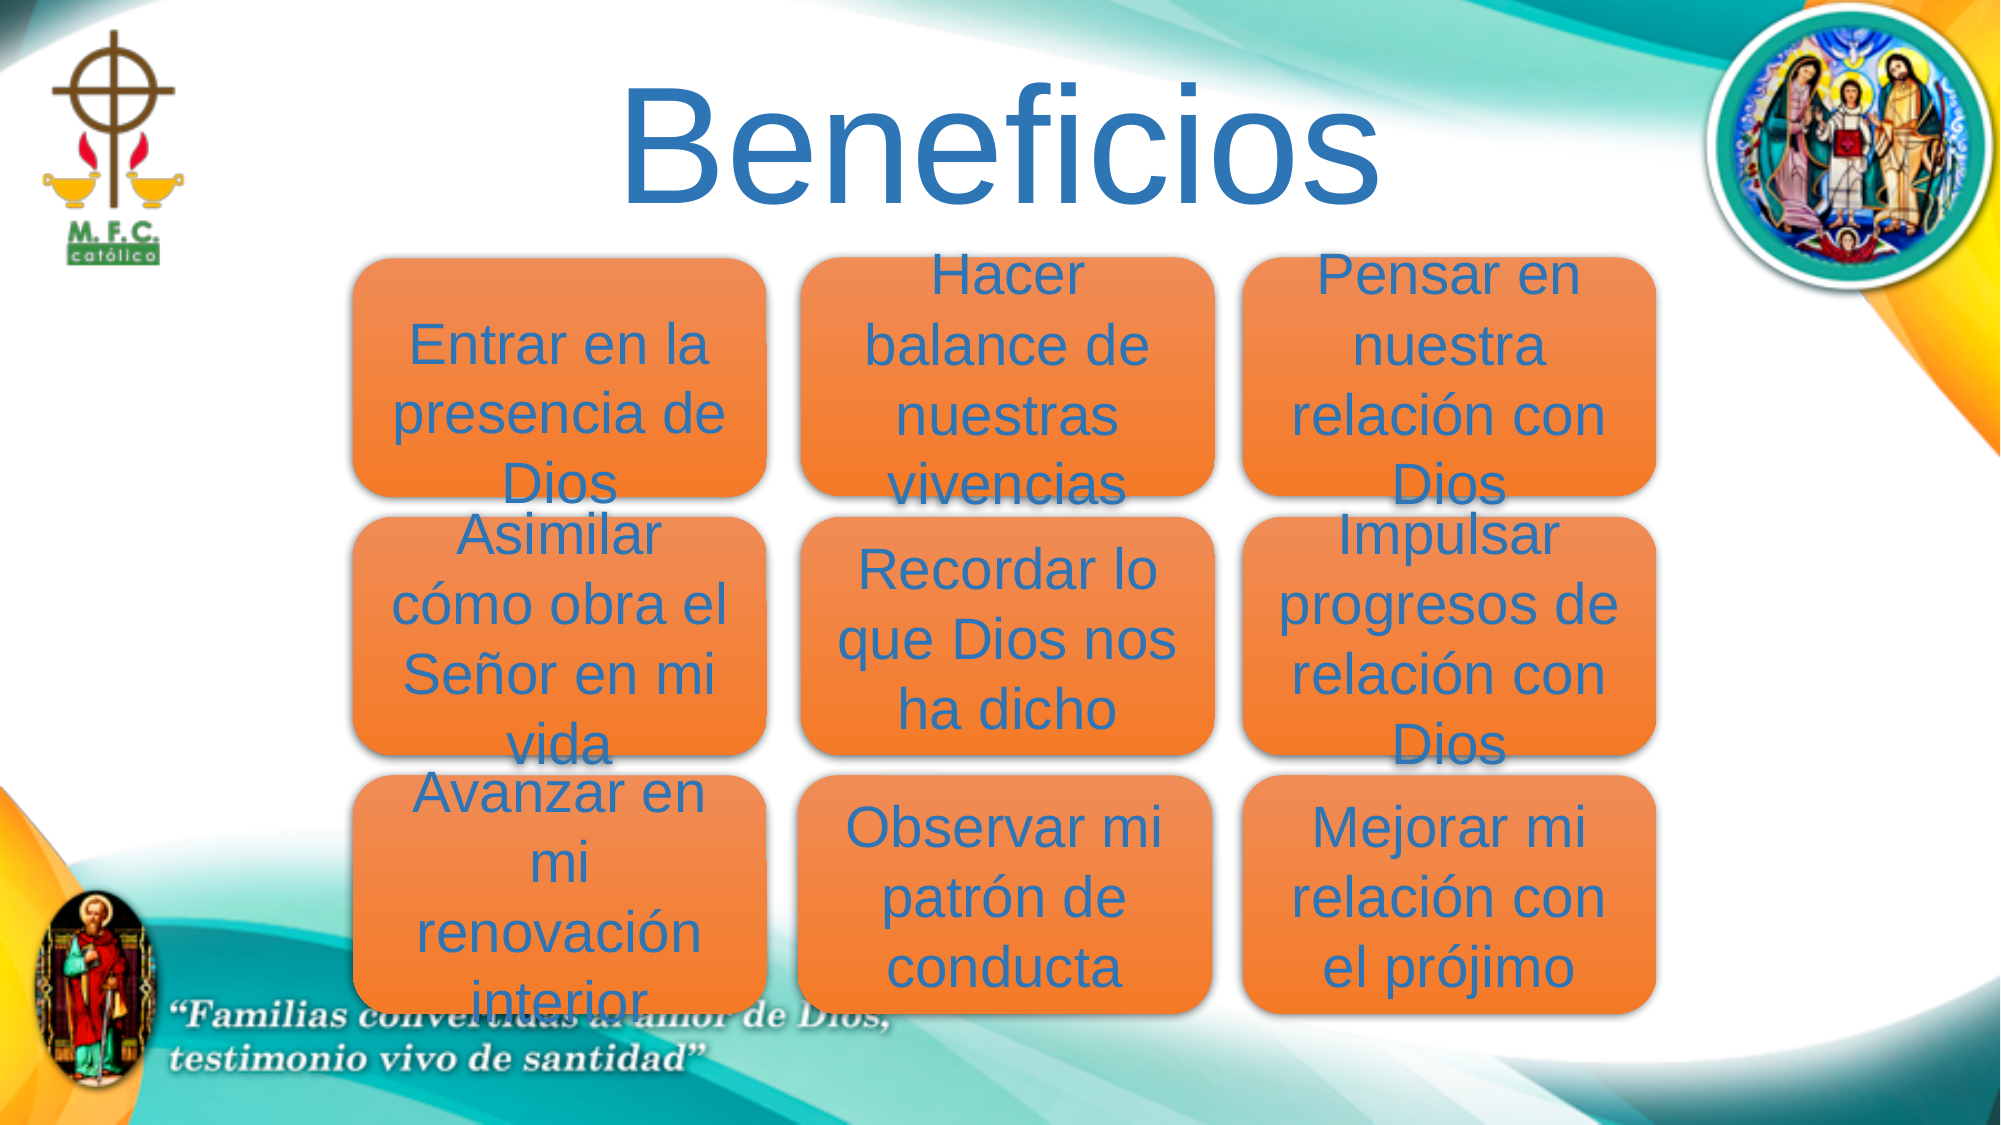

Beneficios
Hacer balance de nuestras vivencias
Pensar en nuestra relación con Dios

Entrar en la presencia de Dios
Asimilar cómo obra el Señor en mi vida
Recordar lo que Dios nos ha dicho
Impulsar progresos de relación con Dios
Avanzar en mi renovación interior
Observar mi patrón de conducta
Mejorar mi relación con el prójimo